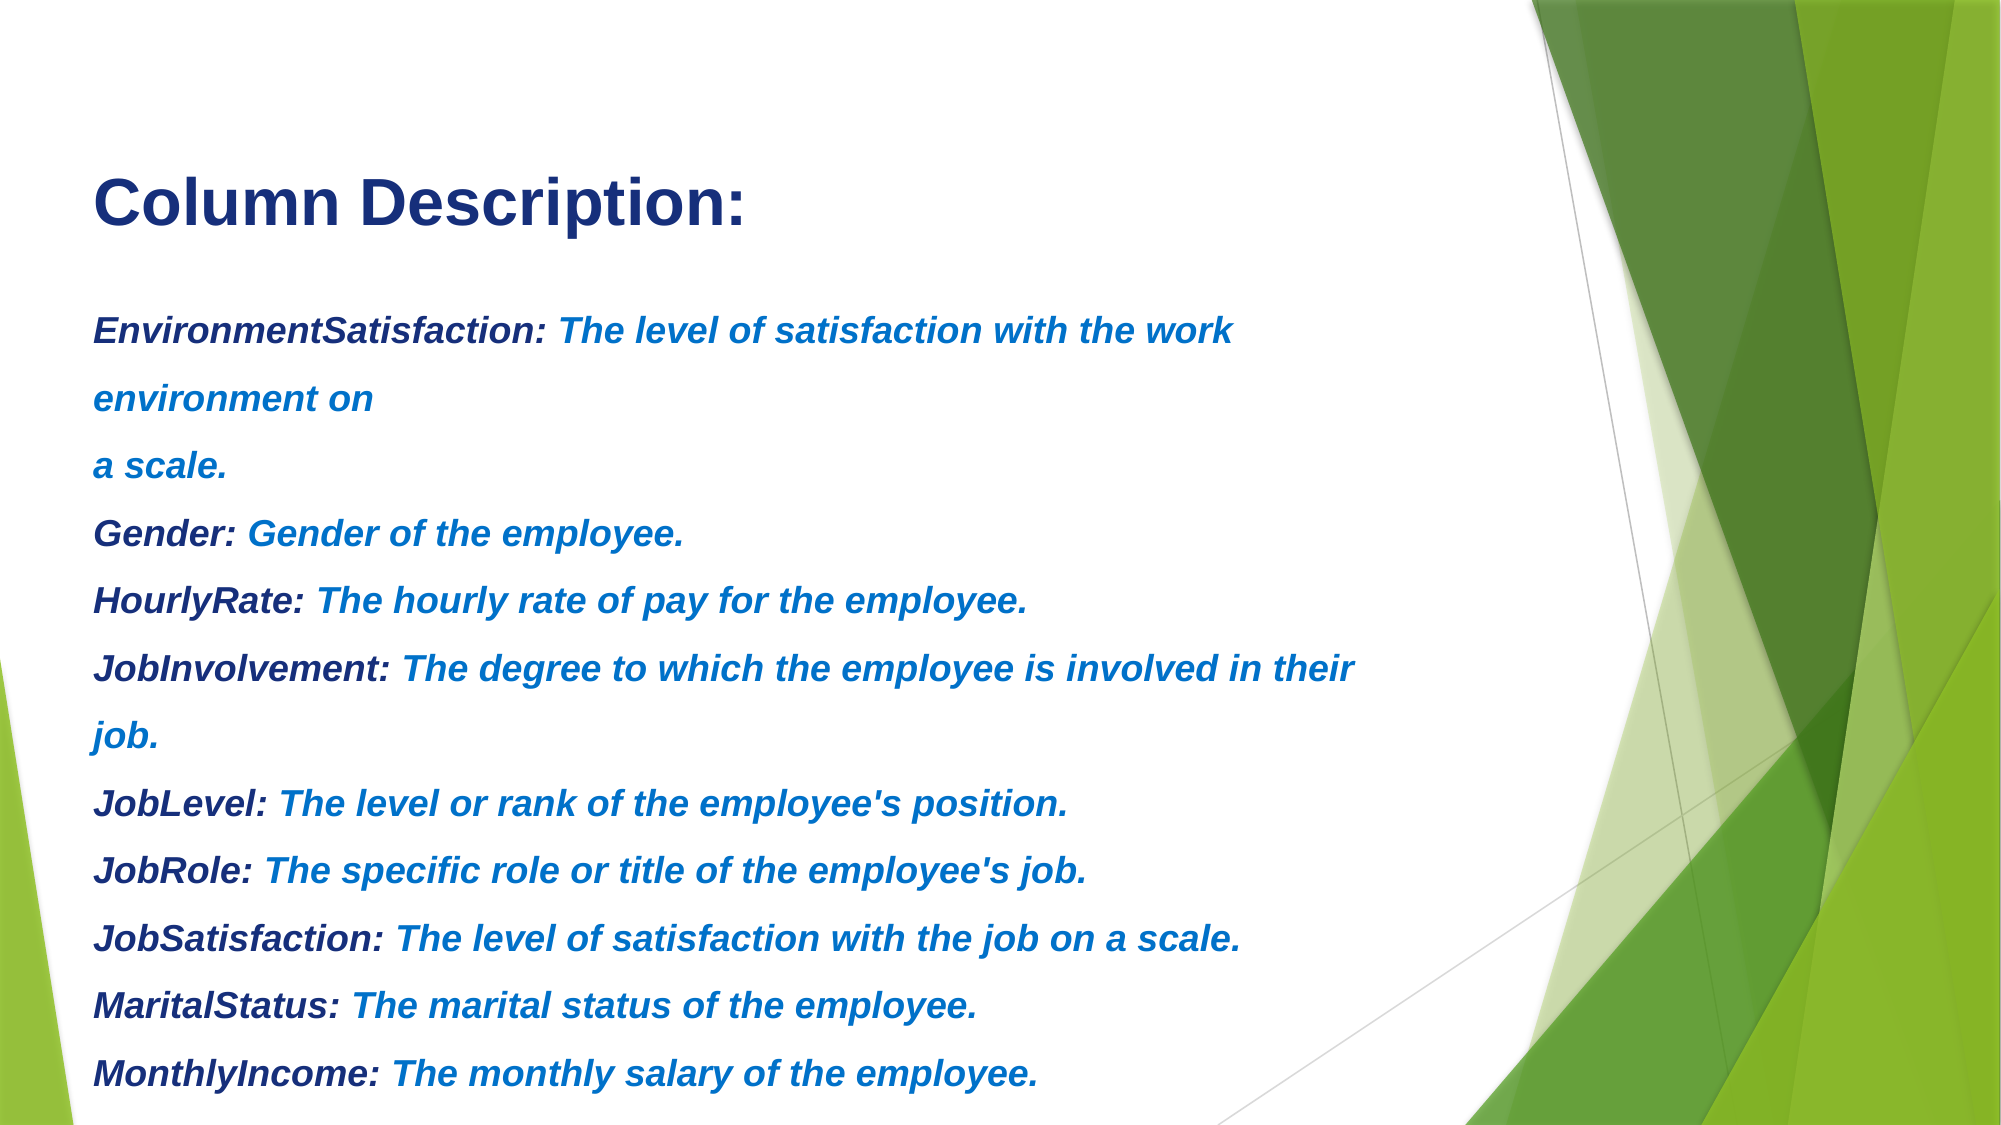

Column Description:

EnvironmentSatisfaction: The level of satisfaction with the work environment on
a scale.
Gender: Gender of the employee.
HourlyRate: The hourly rate of pay for the employee.
JobInvolvement: The degree to which the employee is involved in their job.
JobLevel: The level or rank of the employee's position.
JobRole: The specific role or title of the employee's job.
JobSatisfaction: The level of satisfaction with the job on a scale.
MaritalStatus: The marital status of the employee.
MonthlyIncome: The monthly salary of the employee.
MonthlyRate: The monthly rate of pay for the employee.
NumCompaniesWorked: The number of companies the employee has worked for.